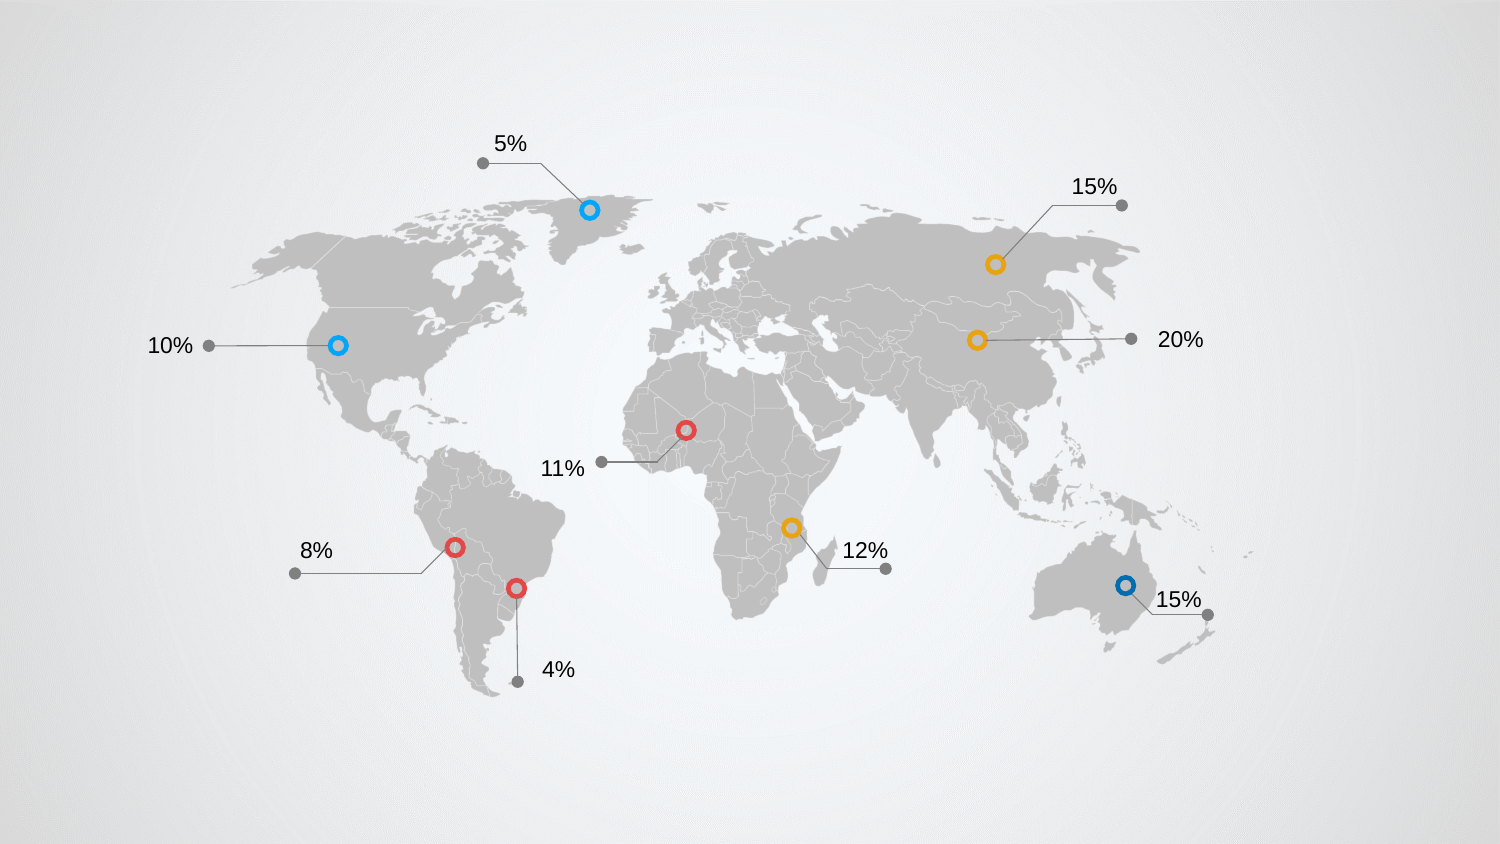

5%

15%

20%

10%

11%

12%
8%

15%

4%